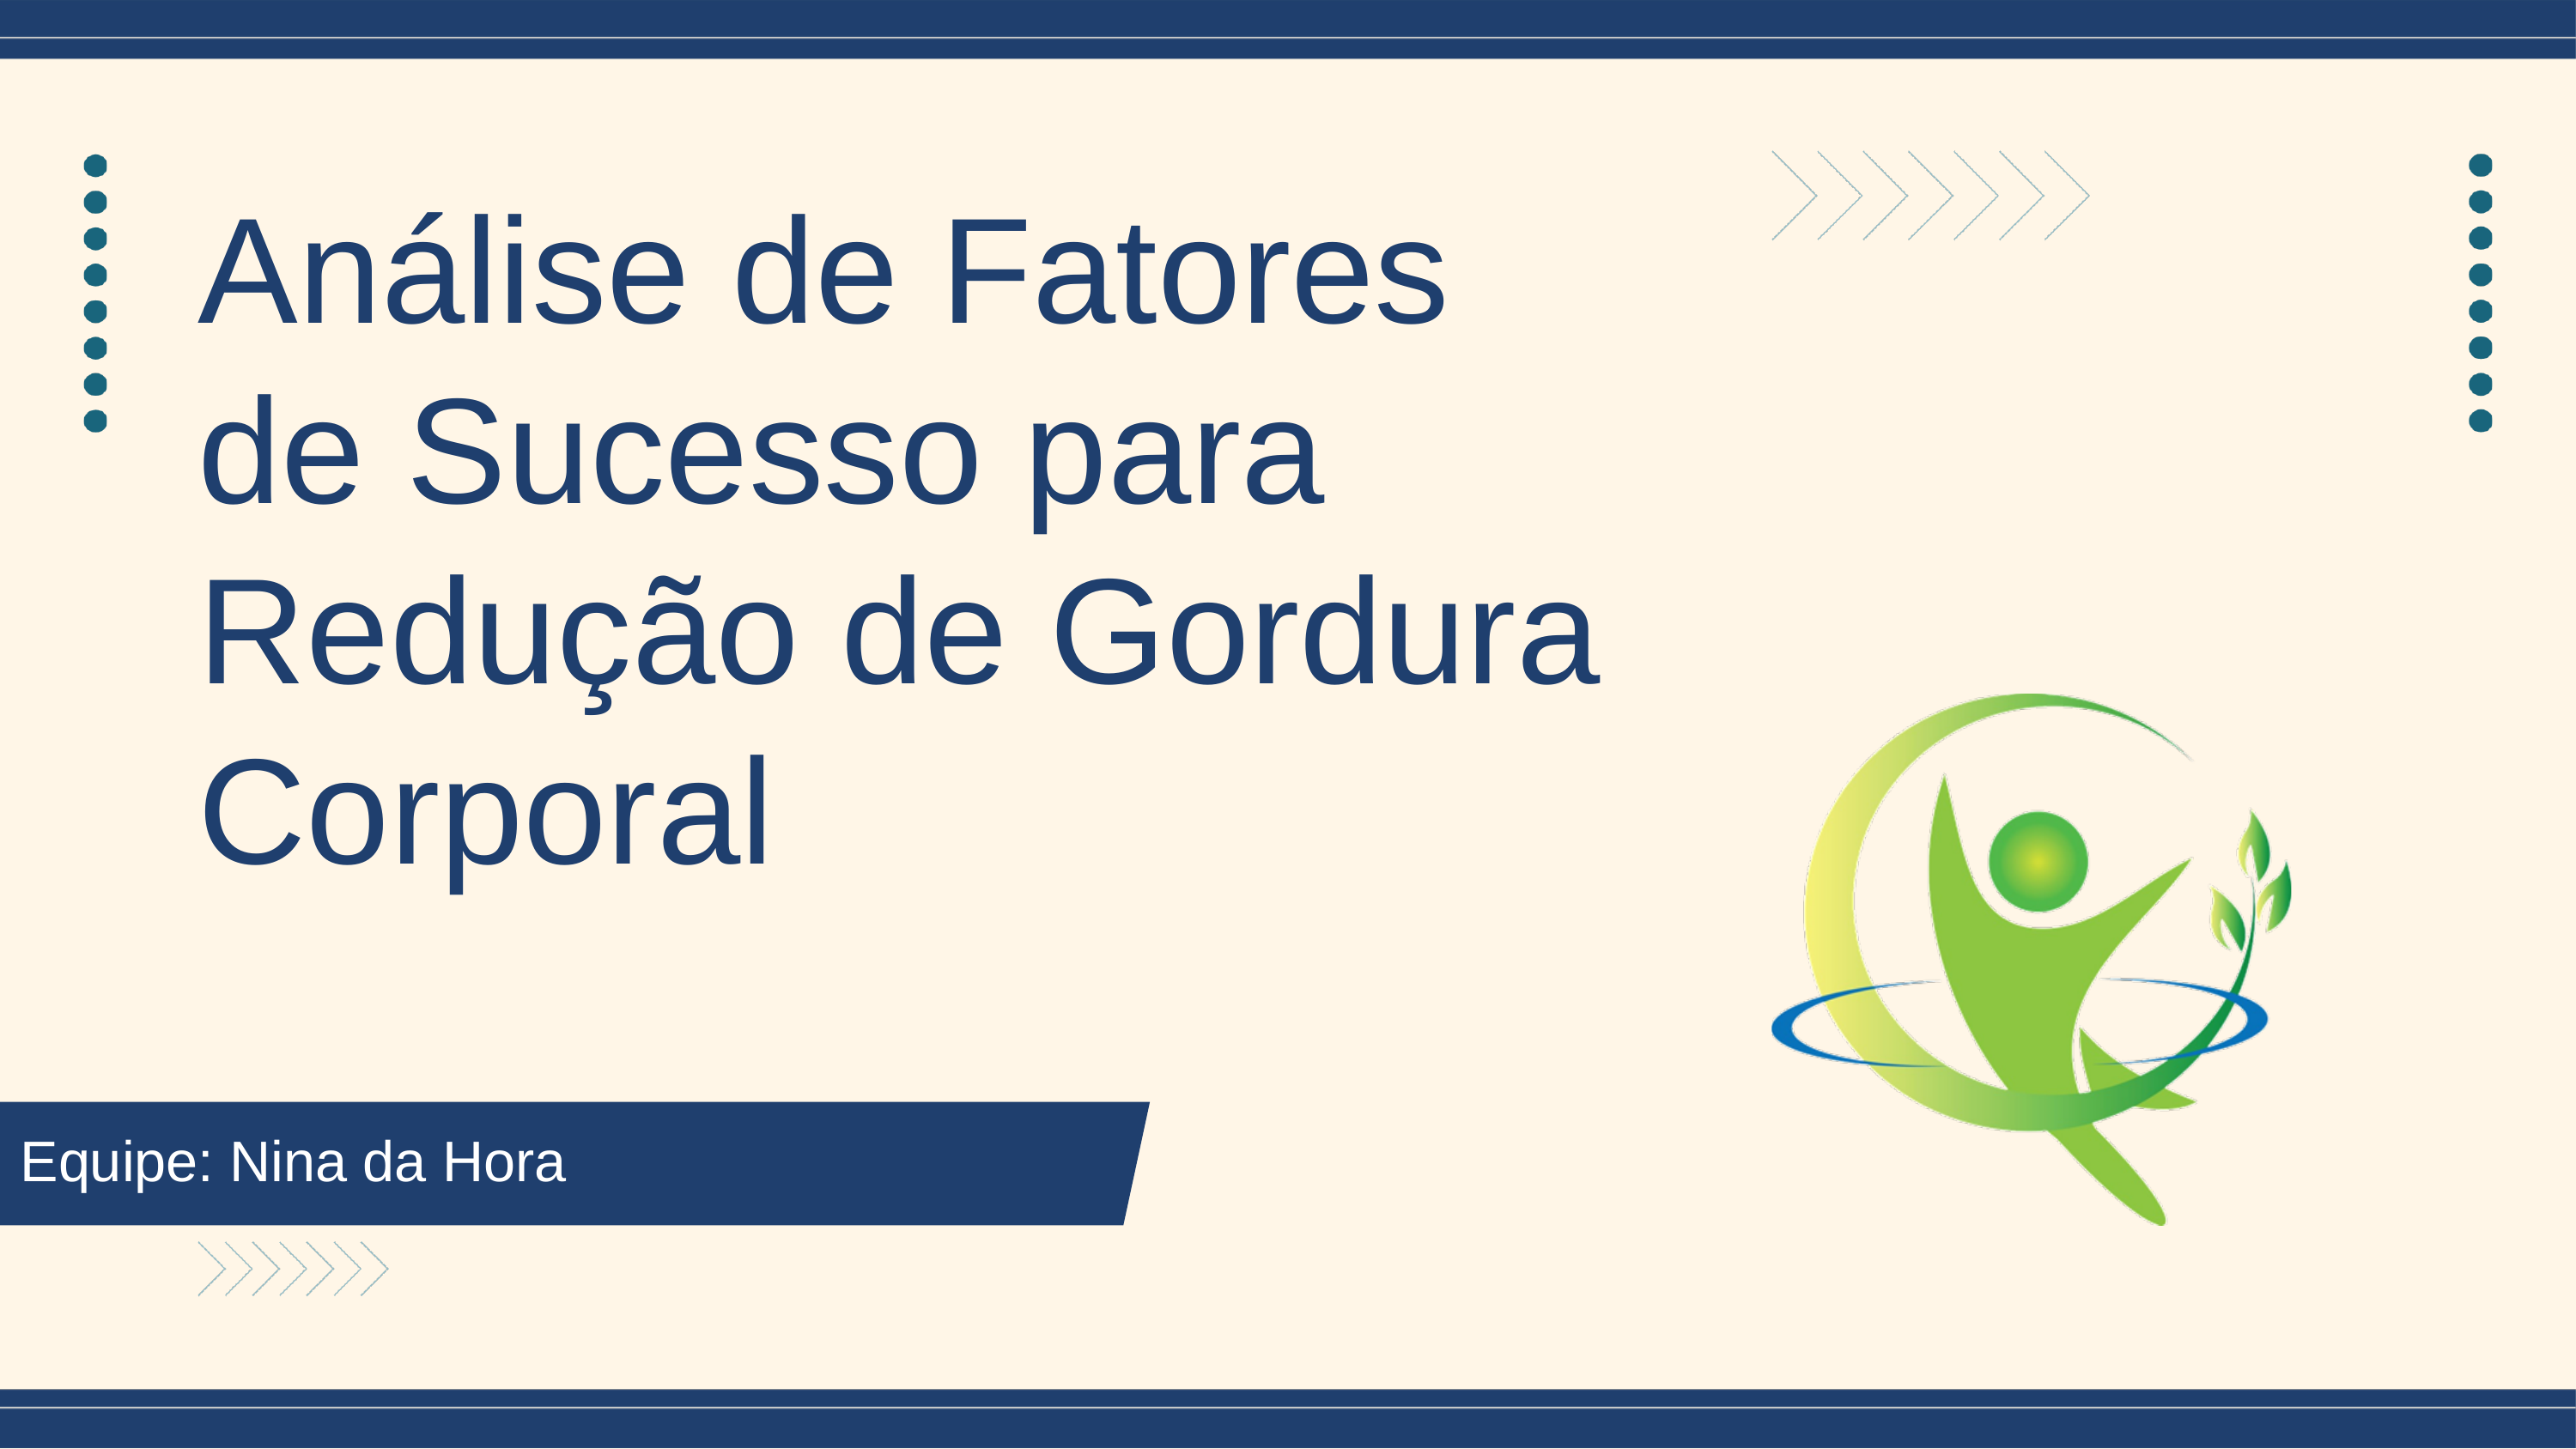

Análise de Fatores de Sucesso para Redução de Gordura Corporal

Equipe: Nina da Hora